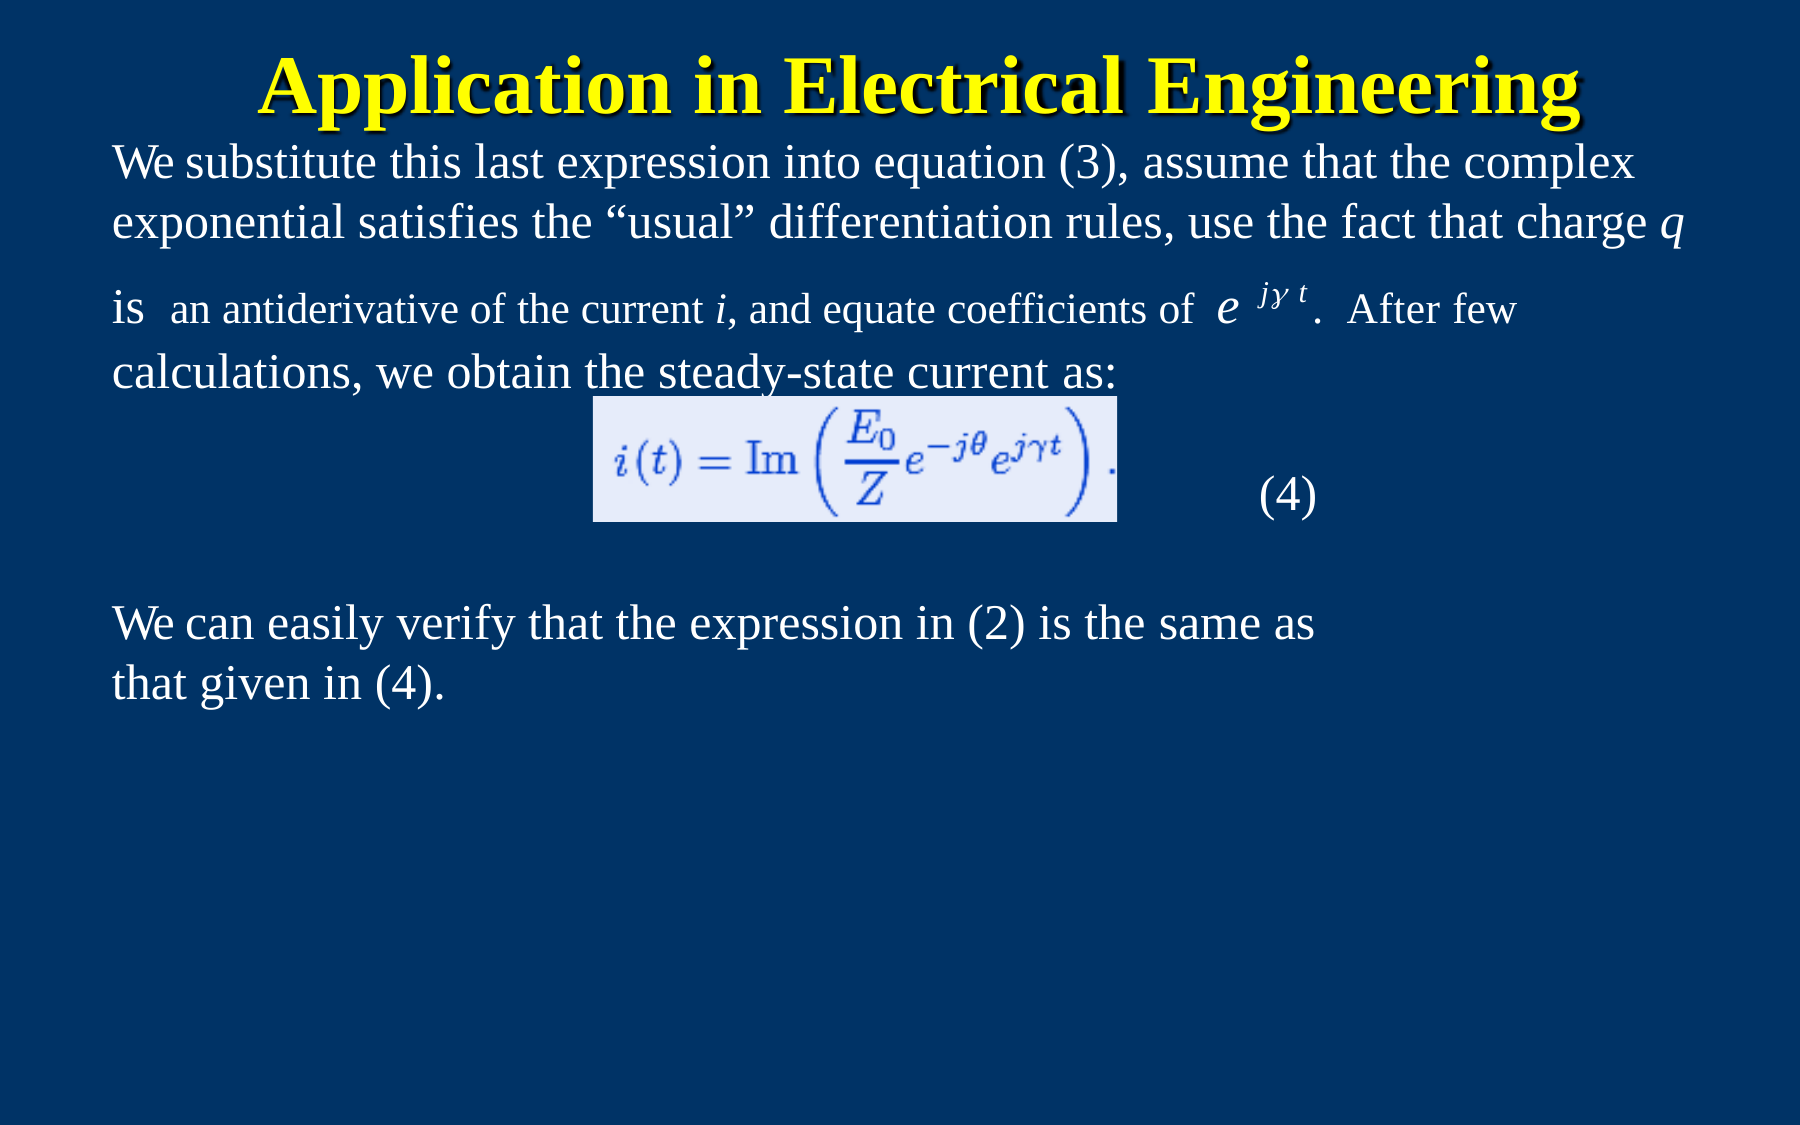

# Application in Electrical Engineering
We substitute this last expression into equation (3), assume that the complex  exponential satisfies the “usual” differentiation rules, use the fact that charge q is  an antiderivative of the current i, and equate coefficients of  e jγ t .  After few  calculations, we obtain the steady-state current as:

(4)

We can easily verify that the expression in (2) is the same as that given in (4).